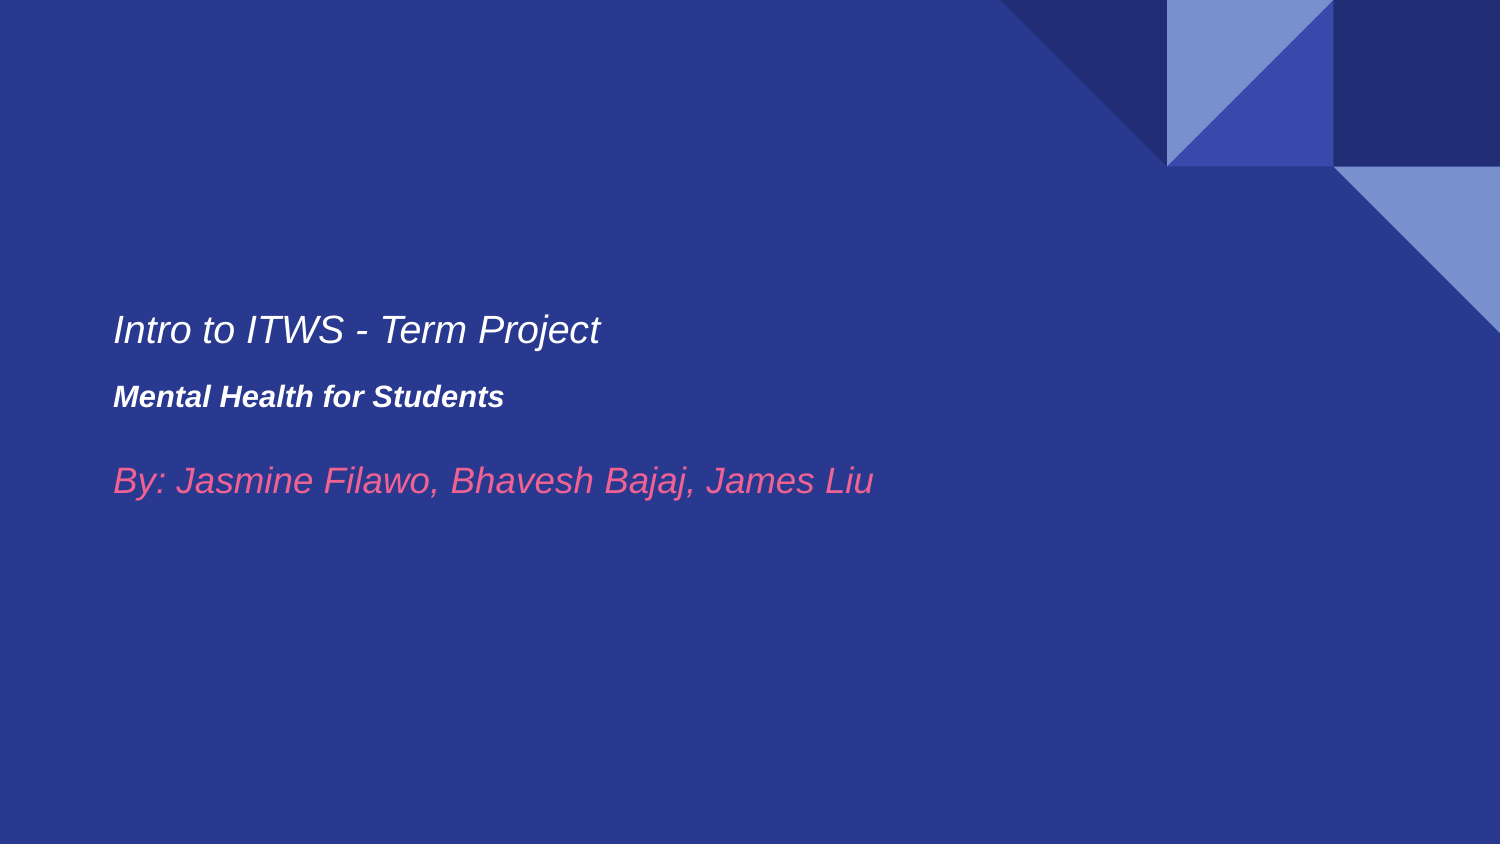

# Intro to ITWS - Term Project
Mental Health for Students
By: Jasmine Filawo, Bhavesh Bajaj, James Liu